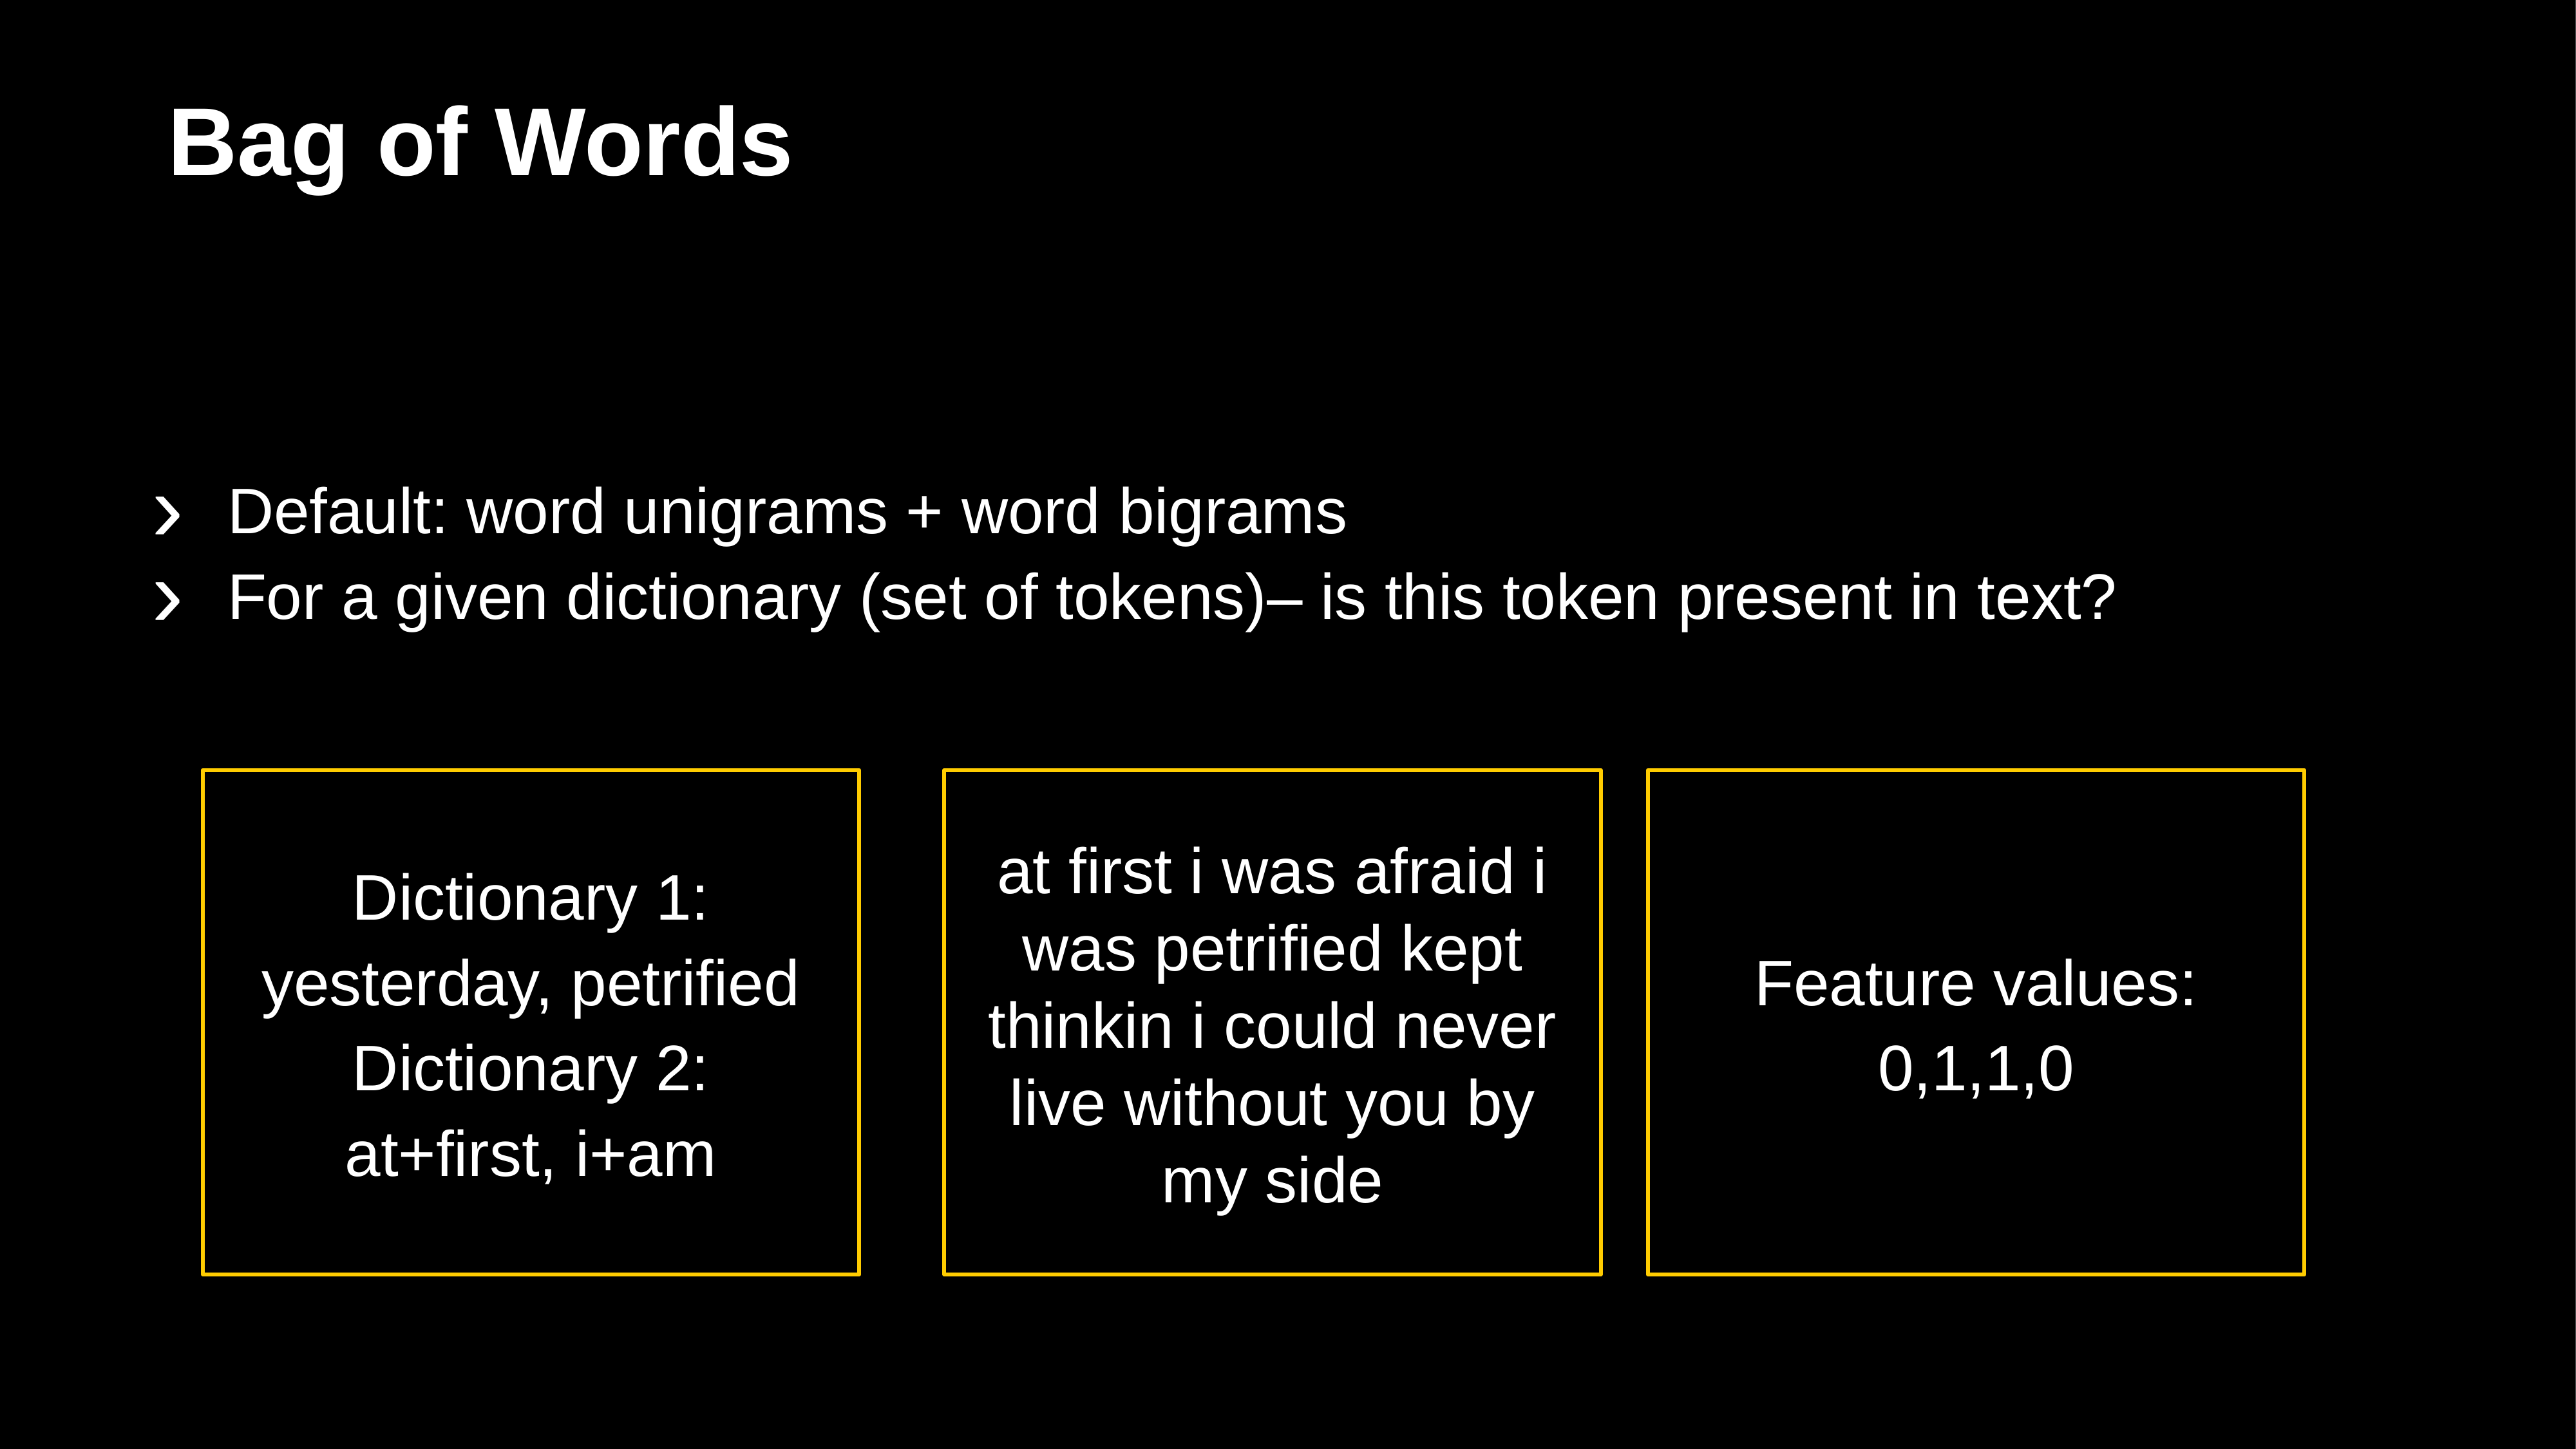

# Bag of Words
Default: word unigrams + word bigrams
For a given dictionary (set of tokens)– is this token present in text?

Feature values:
0,1,1,0
at first i was afraid i was petrified kept thinkin i could never live without you by my side
Dictionary 1:
yesterday, petrified
Dictionary 2:
at+first, i+am